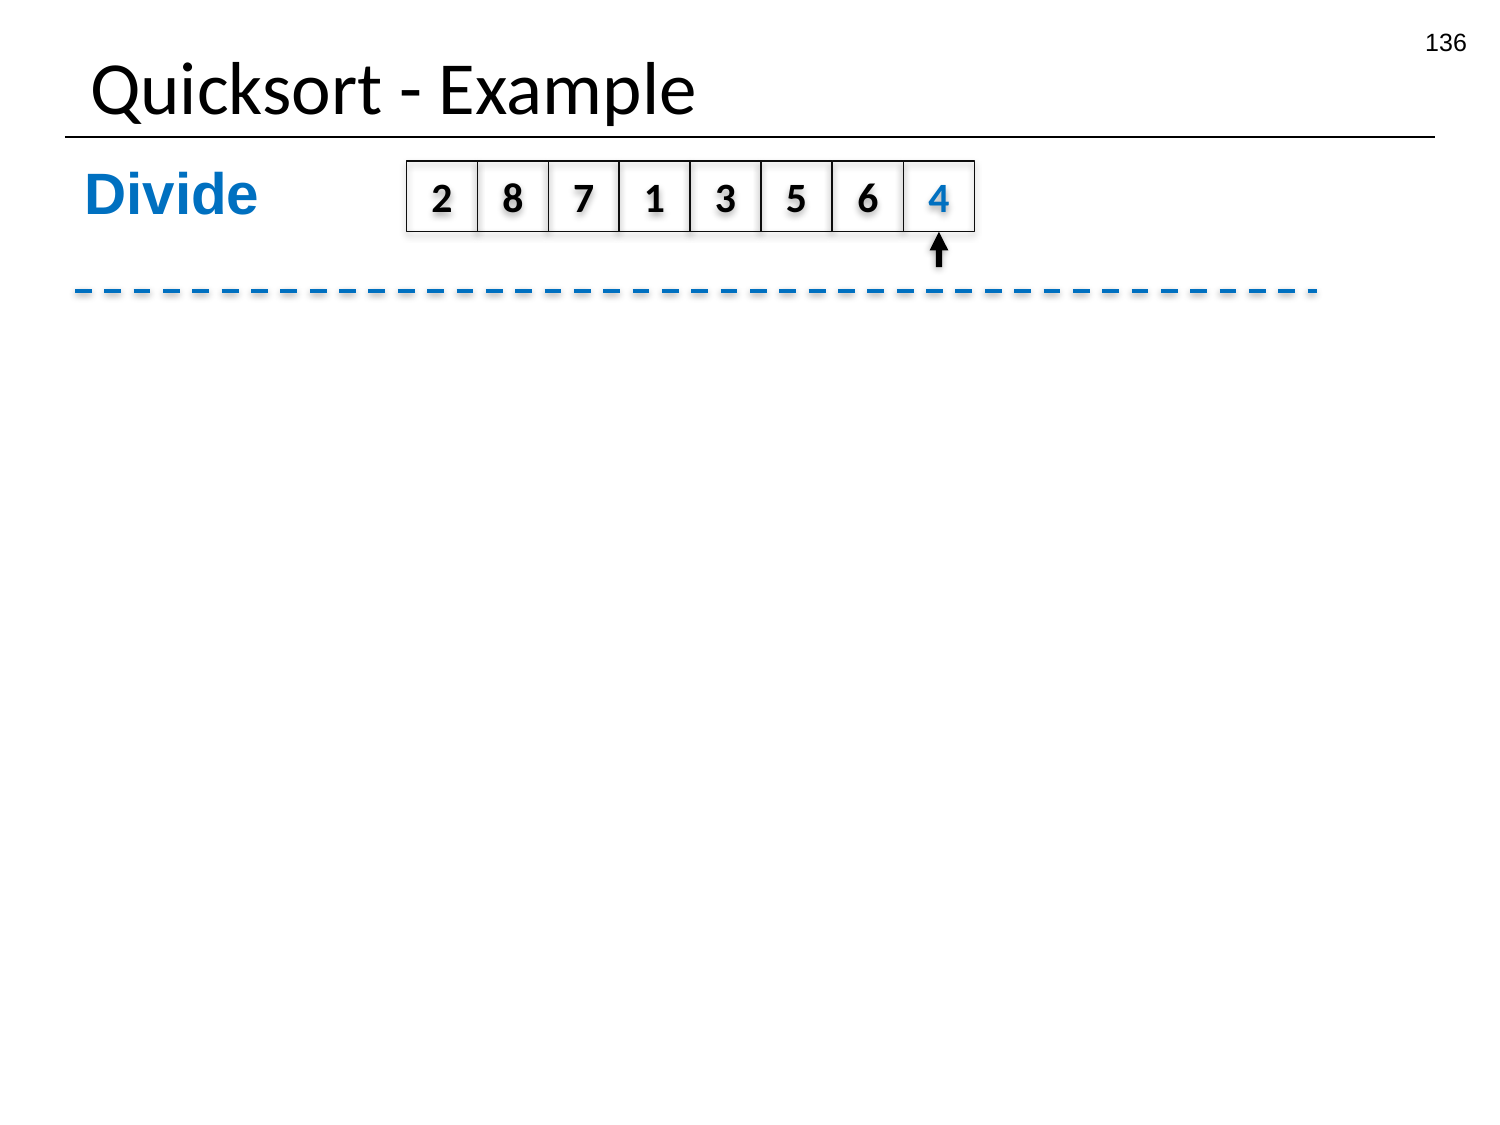

136
# Quicksort - Example

Divide
2
8
7
1
3
5
6
4